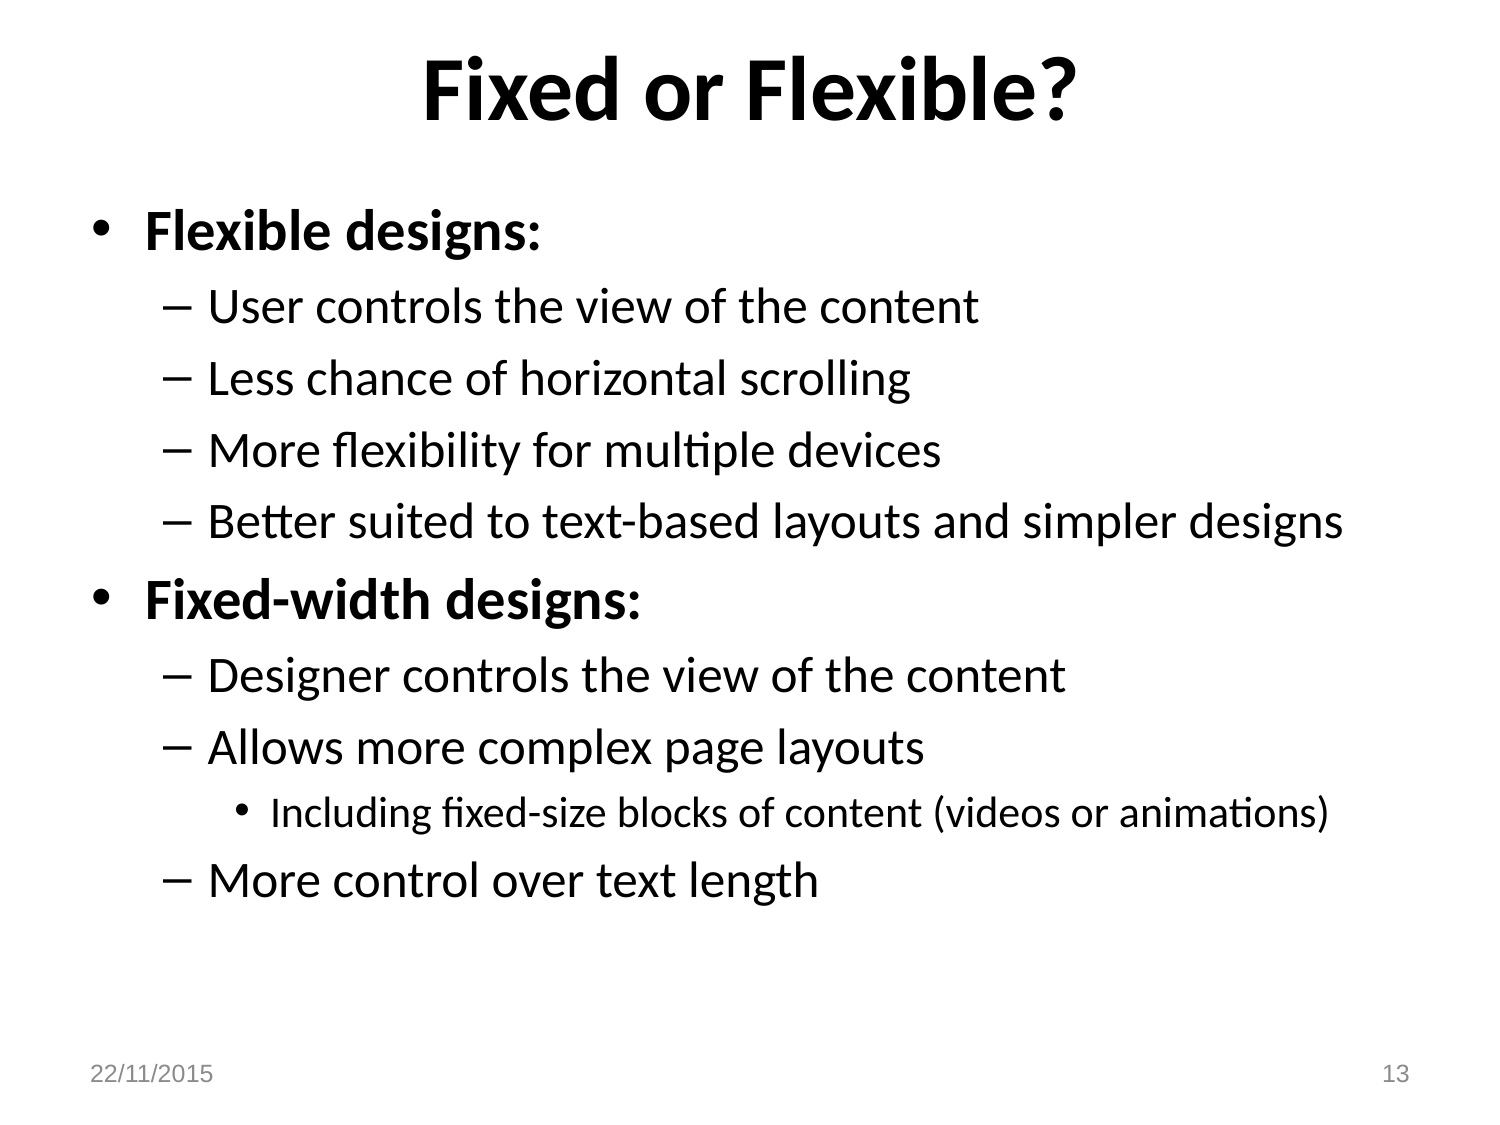

# Fixed or Flexible?
Flexible designs:
User controls the view of the content
Less chance of horizontal scrolling
More flexibility for multiple devices
Better suited to text-based layouts and simpler designs
Fixed-width designs:
Designer controls the view of the content
Allows more complex page layouts
Including fixed-size blocks of content (videos or animations)
More control over text length
22/11/2015
13